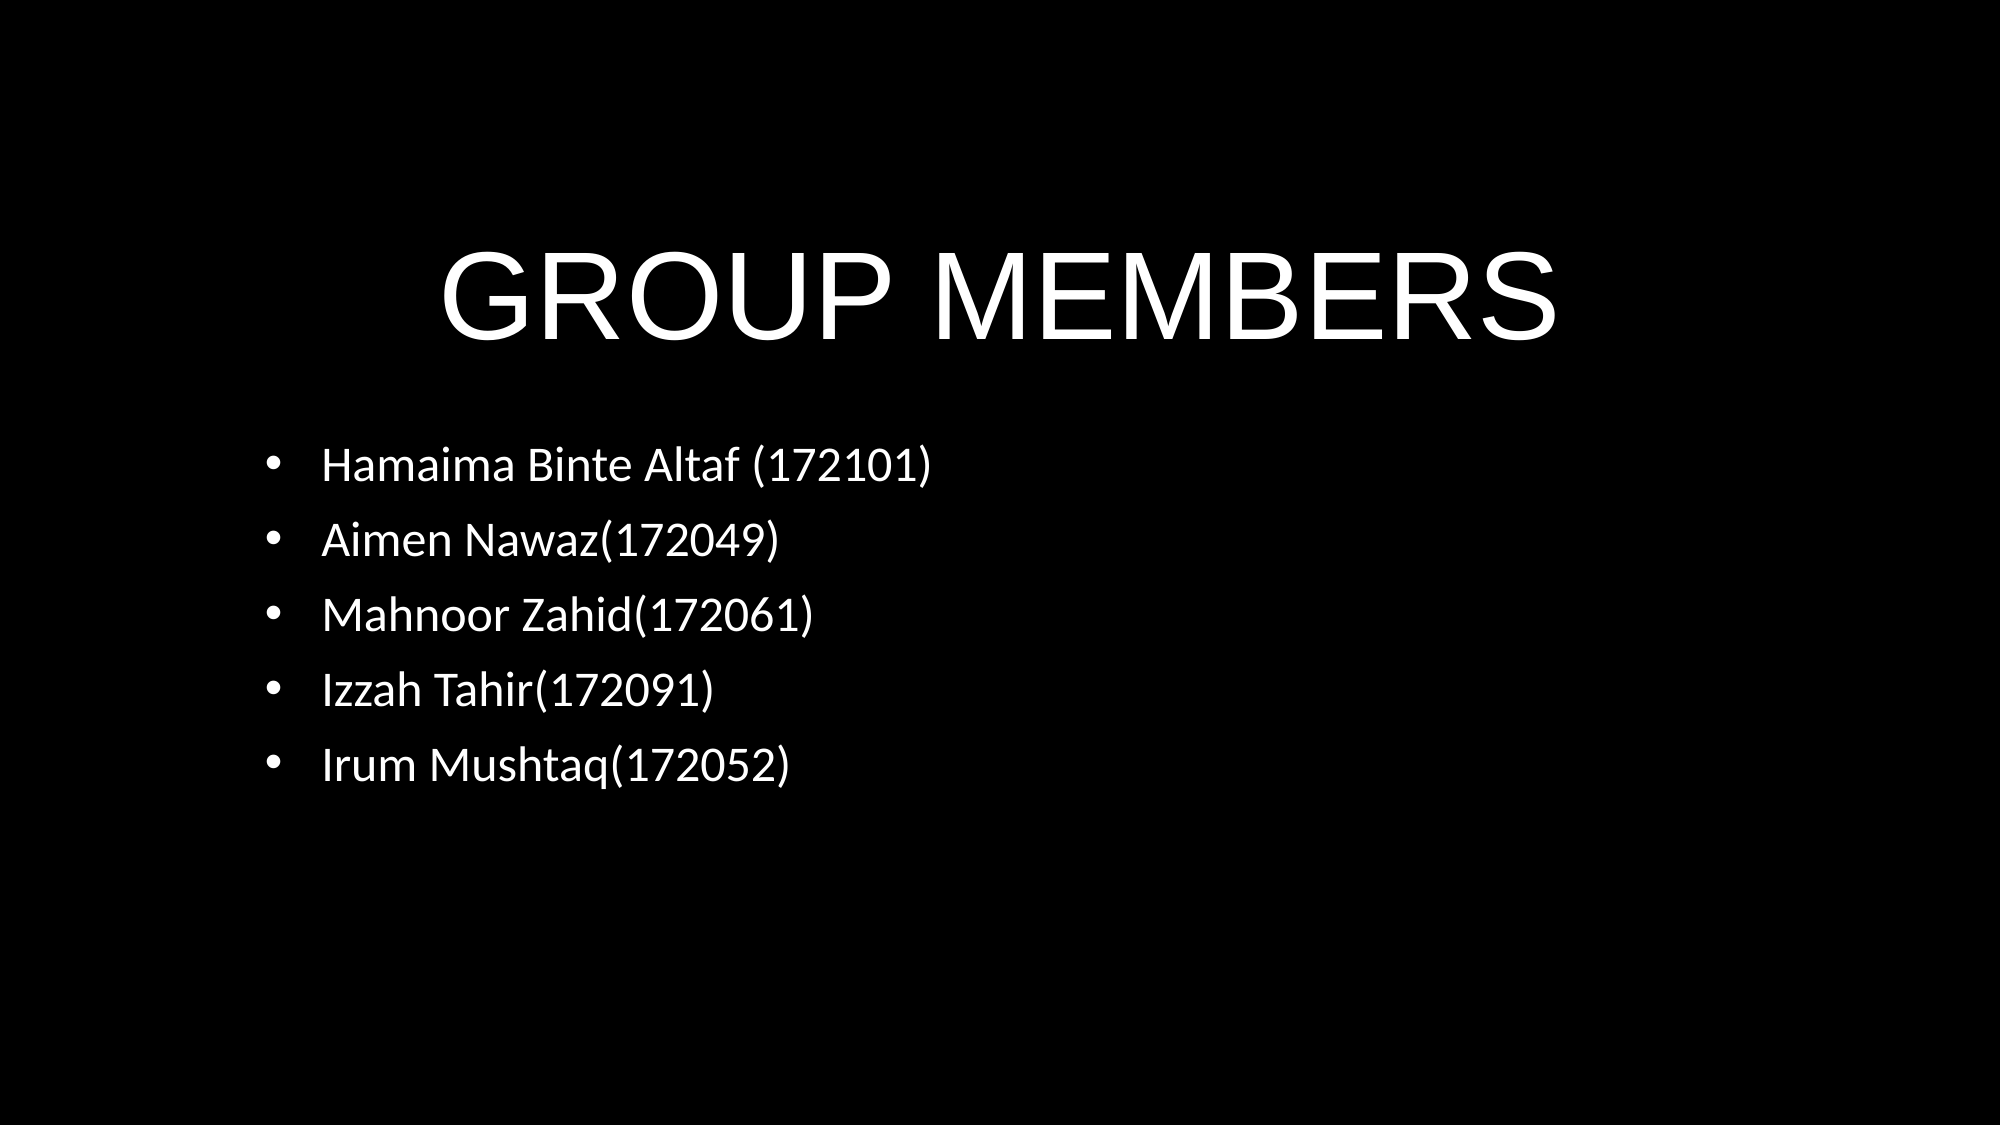

# GROUP MEMBERS
Hamaima Binte Altaf (172101)
Aimen Nawaz(172049)
Mahnoor Zahid(172061)
Izzah Tahir(172091)
Irum Mushtaq(172052)